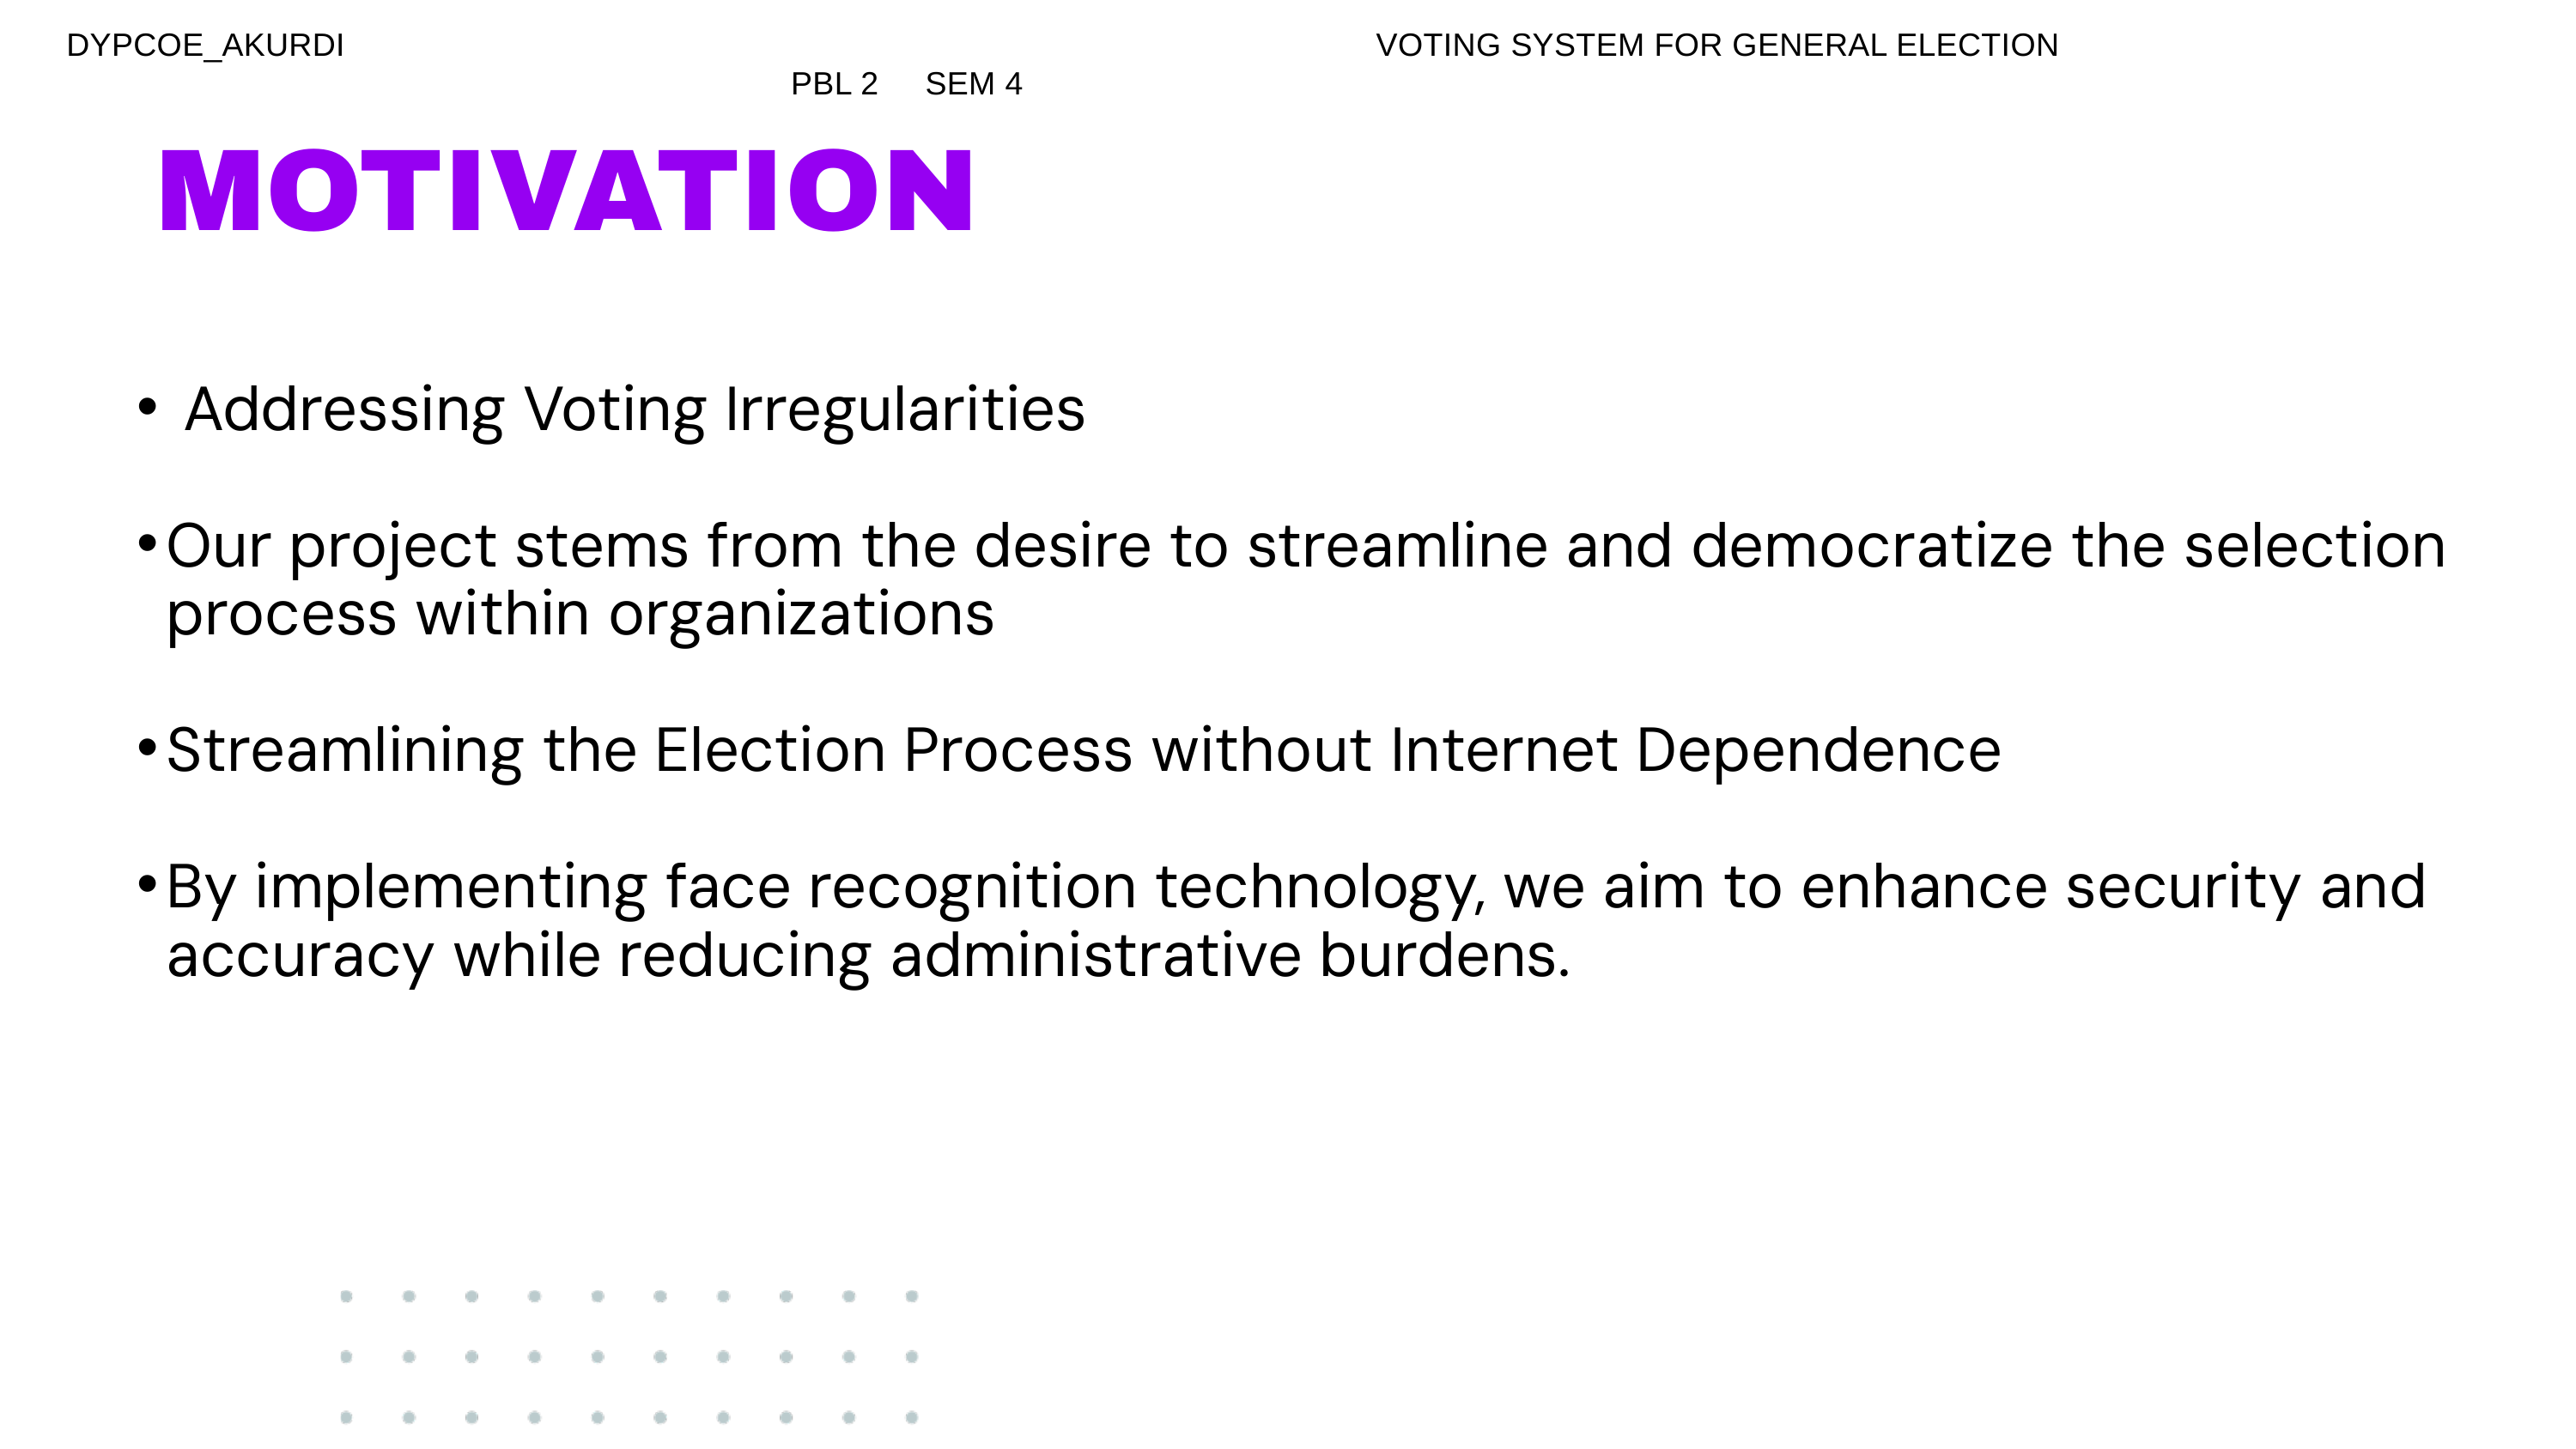

DYPCOE_AKURDI                                                                                                               VOTING SYSTEM FOR GENERAL ELECTION                                                                                                                               PBL 2     SEM 4
MOTIVATION
 Addressing Voting Irregularities

Our project stems from the desire to streamline and democratize the selection process within organizations

Streamlining the Election Process without Internet Dependence

By implementing face recognition technology, we aim to enhance security and accuracy while reducing administrative burdens.